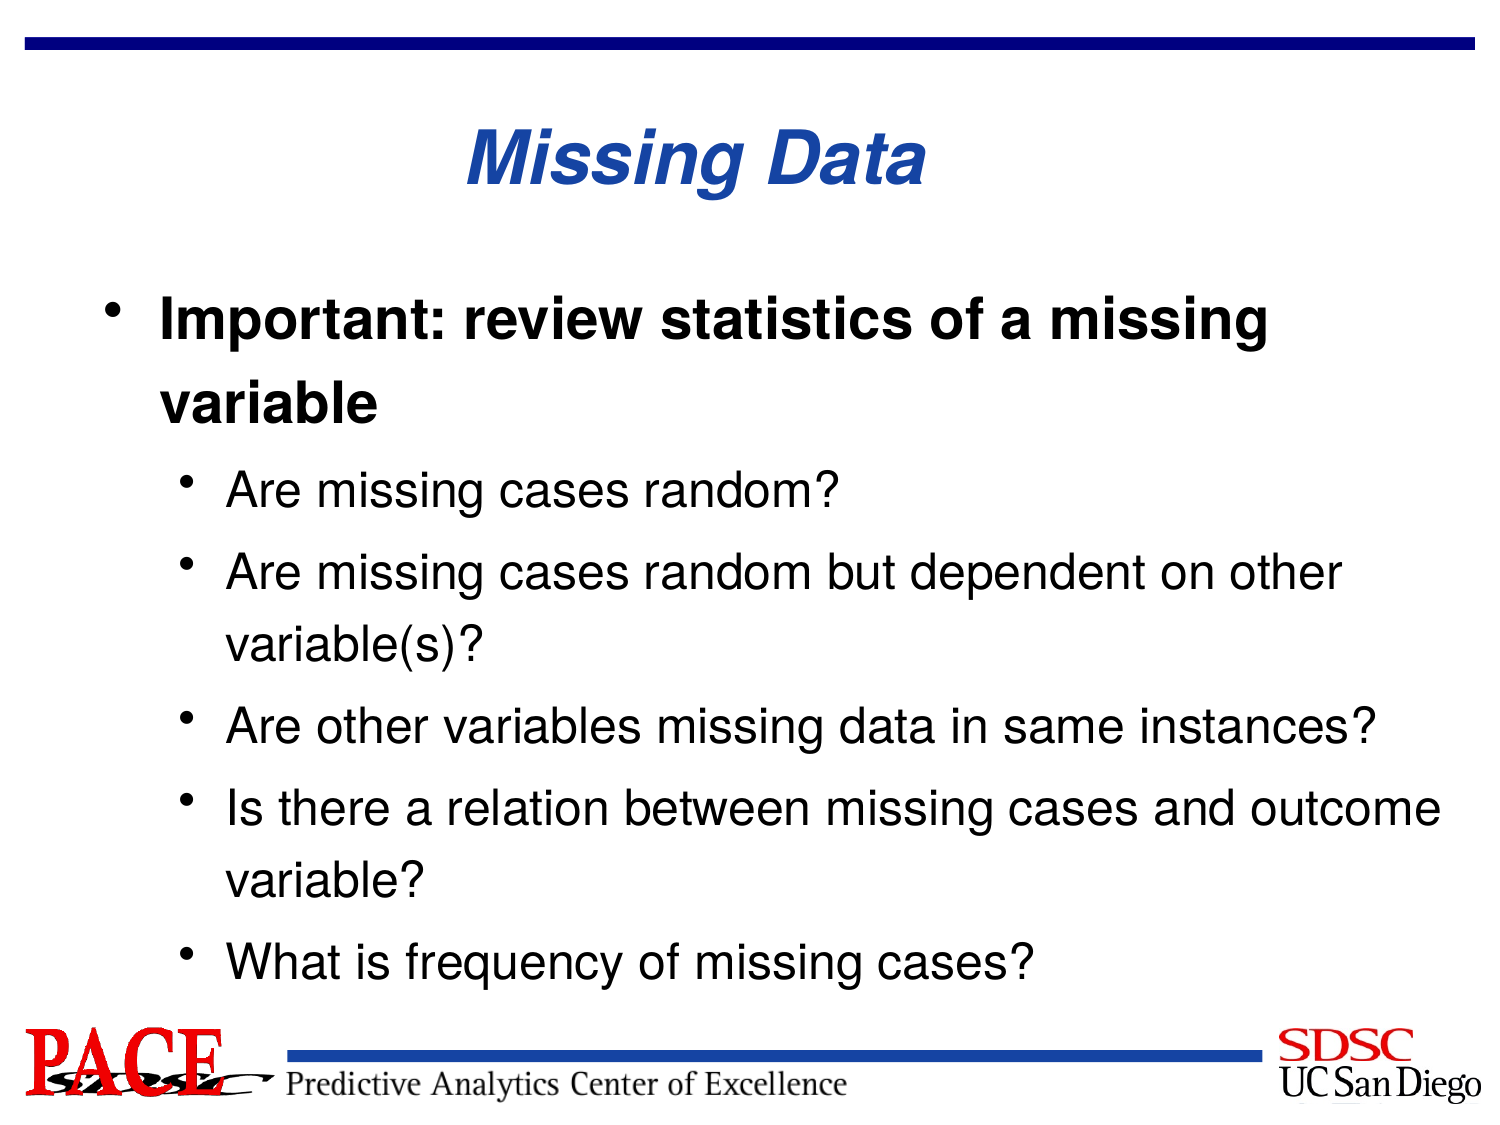

# Missing Data
Important: review statistics of a missing variable
Are missing cases random?
Are missing cases random but dependent on other variable(s)?
Are other variables missing data in same instances?
Is there a relation between missing cases and outcome variable?
What is frequency of missing cases?